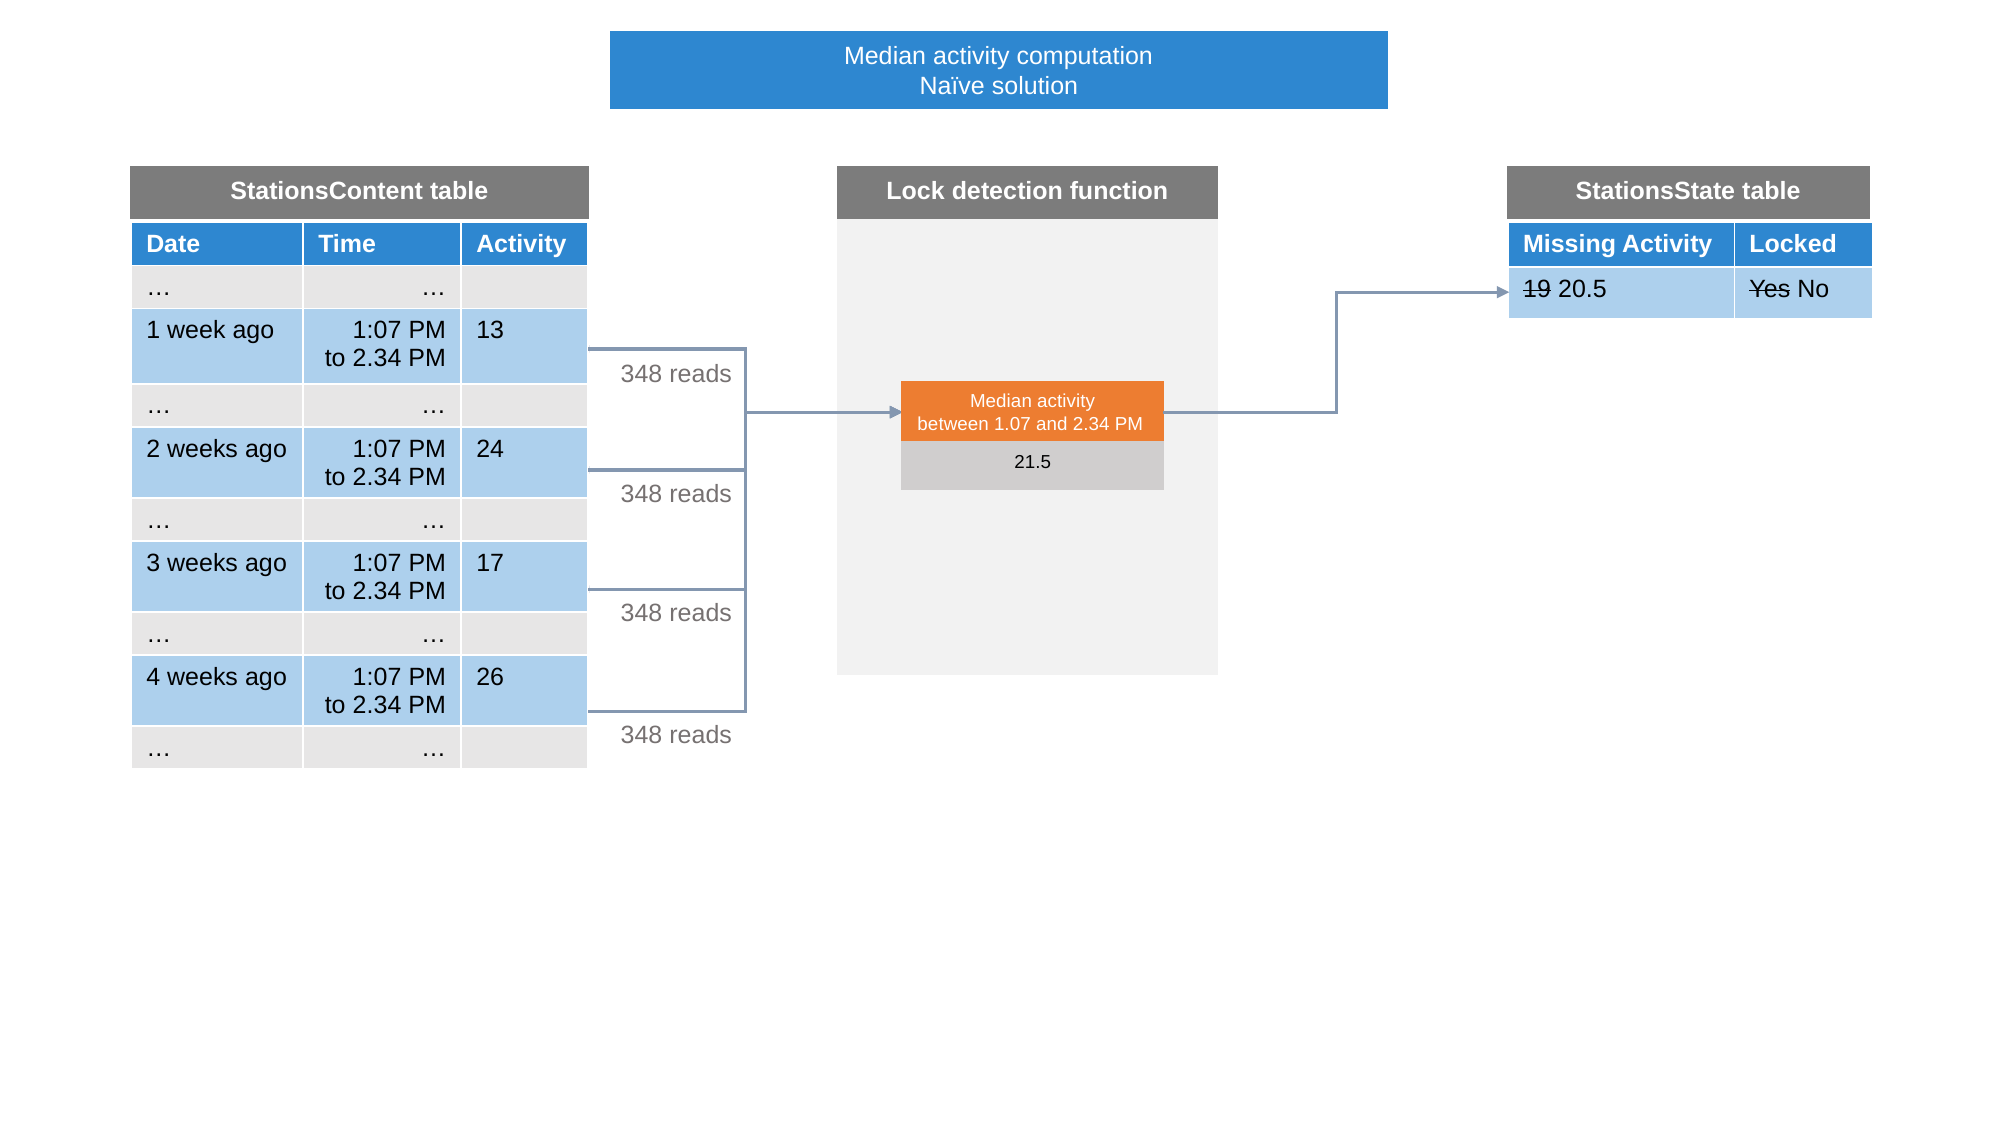

Median activity computation
Naïve solution
StationsContent table
Lock detection function
StationsState table

| Date | Time | Activity |
| --- | --- | --- |
| … | … |  |
| 1 week ago | 1:07 PM to 2.34 PM | 13 |
| … | … |  |
| 2 weeks ago | 1:07 PM to 2.34 PM | 24 |
| … | … |  |
| 3 weeks ago | 1:07 PM to 2.34 PM | 17 |
| … | … |  |
| 4 weeks ago | 1:07 PM to 2.34 PM | 26 |
| … | … |  |
| Missing Activity | Locked |
| --- | --- |
| 19 20.5 | Yes No |

348 reads
Median activity
between 1.07 and 2.34 PM
21.5

348 reads

348 reads

348 reads